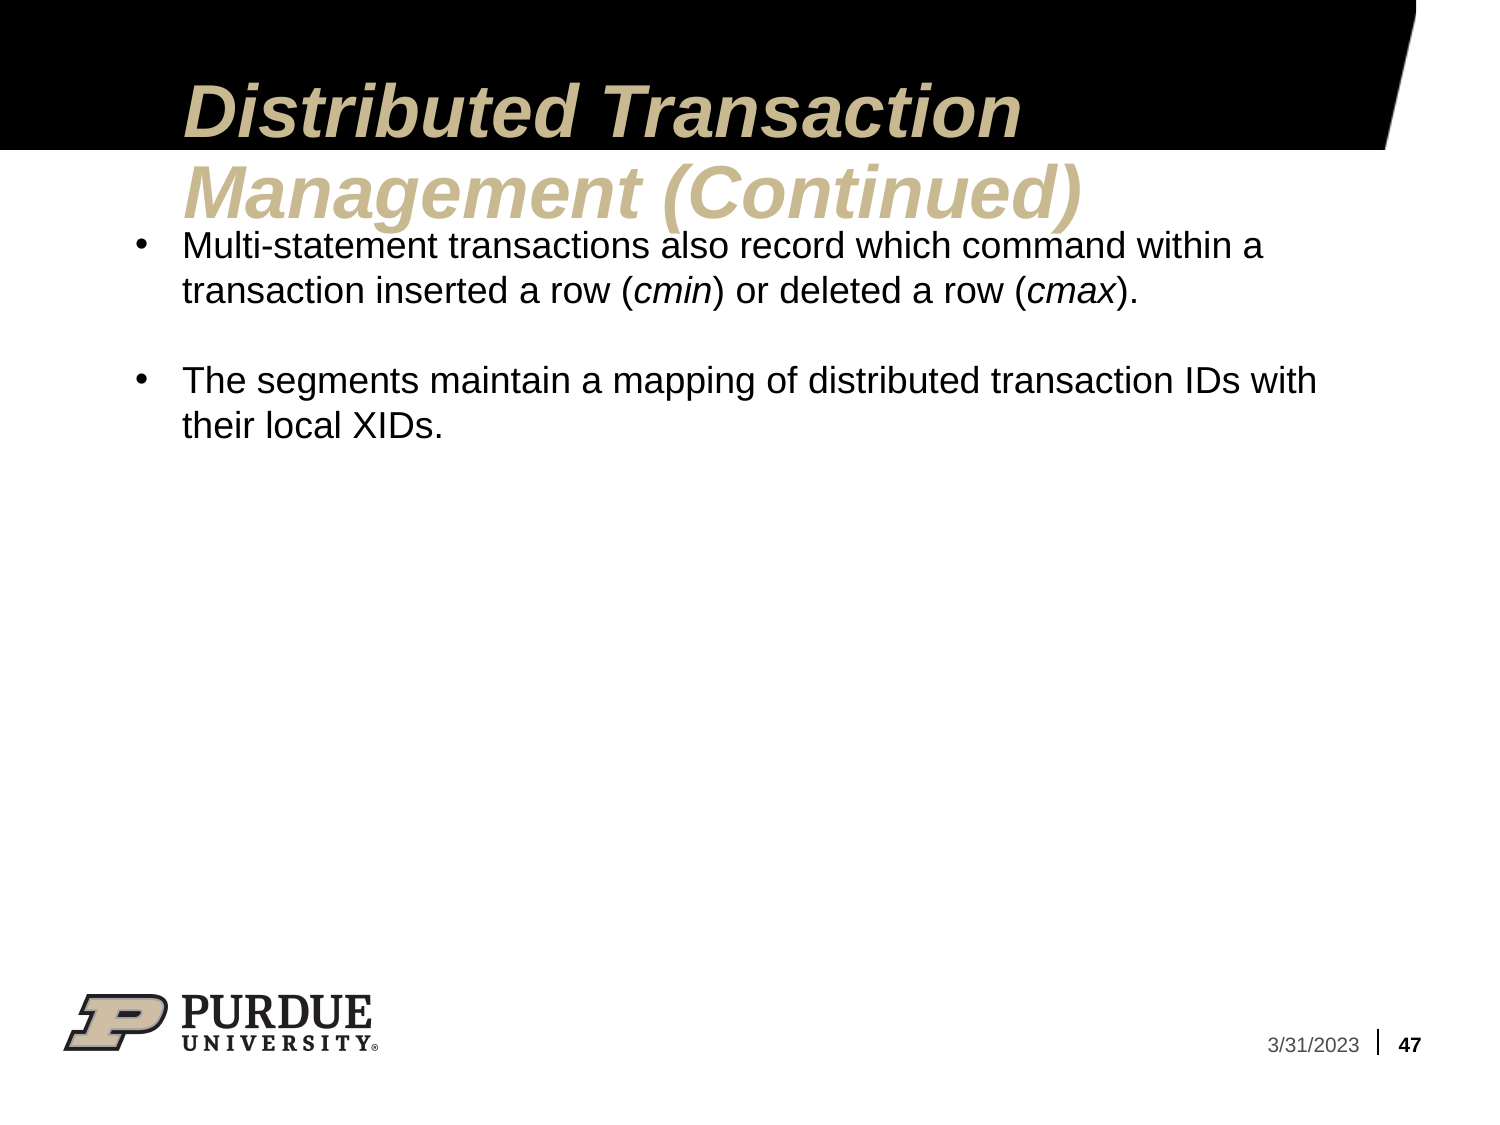

# Distributed Transaction Management (Continued)
Multi-statement transactions also record which command within a transaction inserted a row (cmin) or deleted a row (cmax).

The segments maintain a mapping of distributed transaction IDs with their local XIDs.

47
3/31/2023